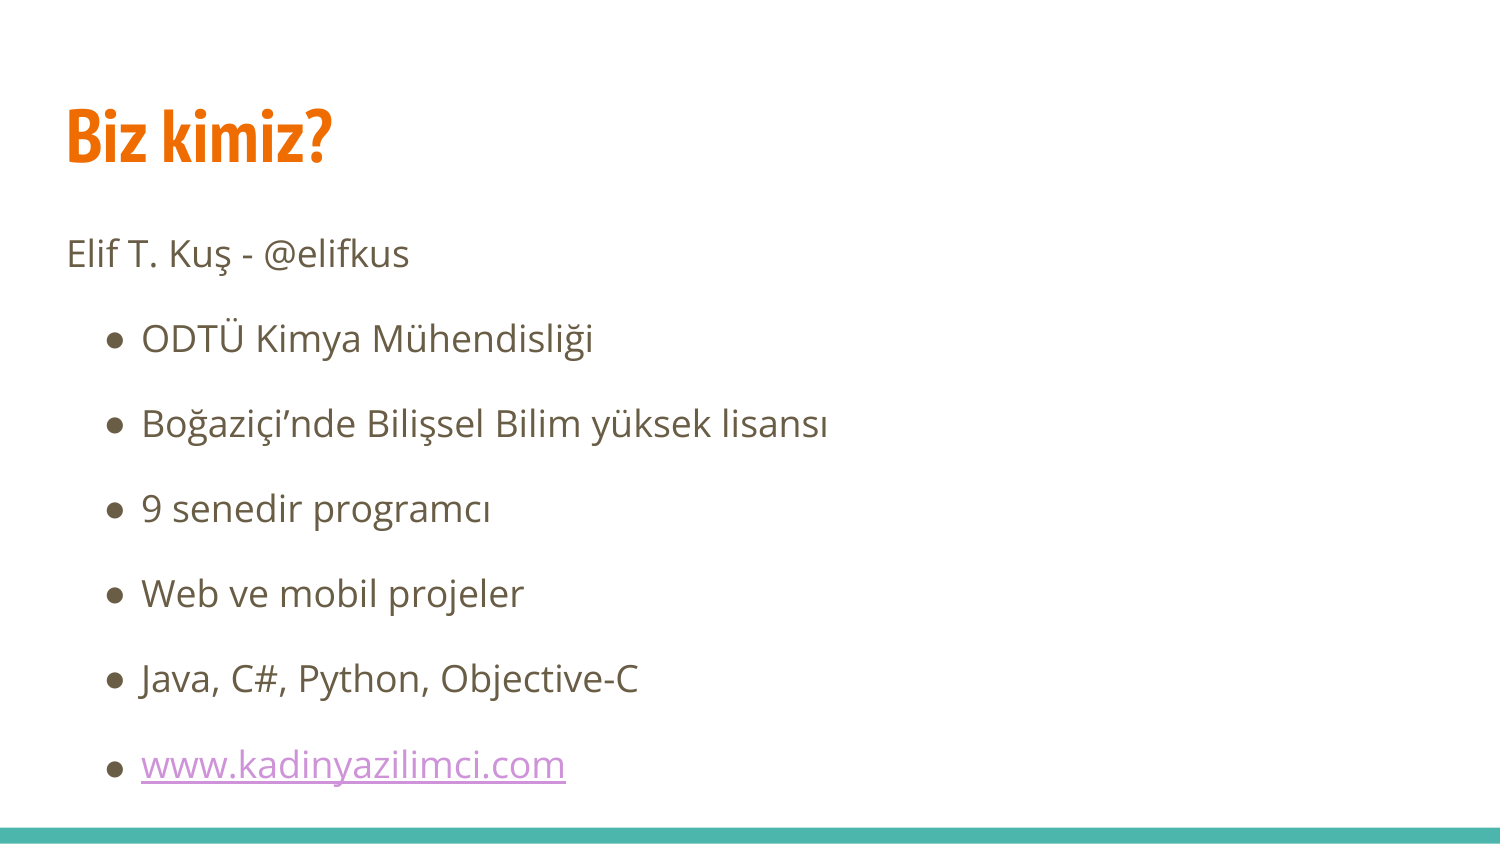

# Biz kimiz?
Elif T. Kuş - @elifkus
ODTÜ Kimya Mühendisliği
Boğaziçi’nde Bilişsel Bilim yüksek lisansı
9 senedir programcı
Web ve mobil projeler
Java, C#, Python, Objective-C
www.kadinyazilimci.com